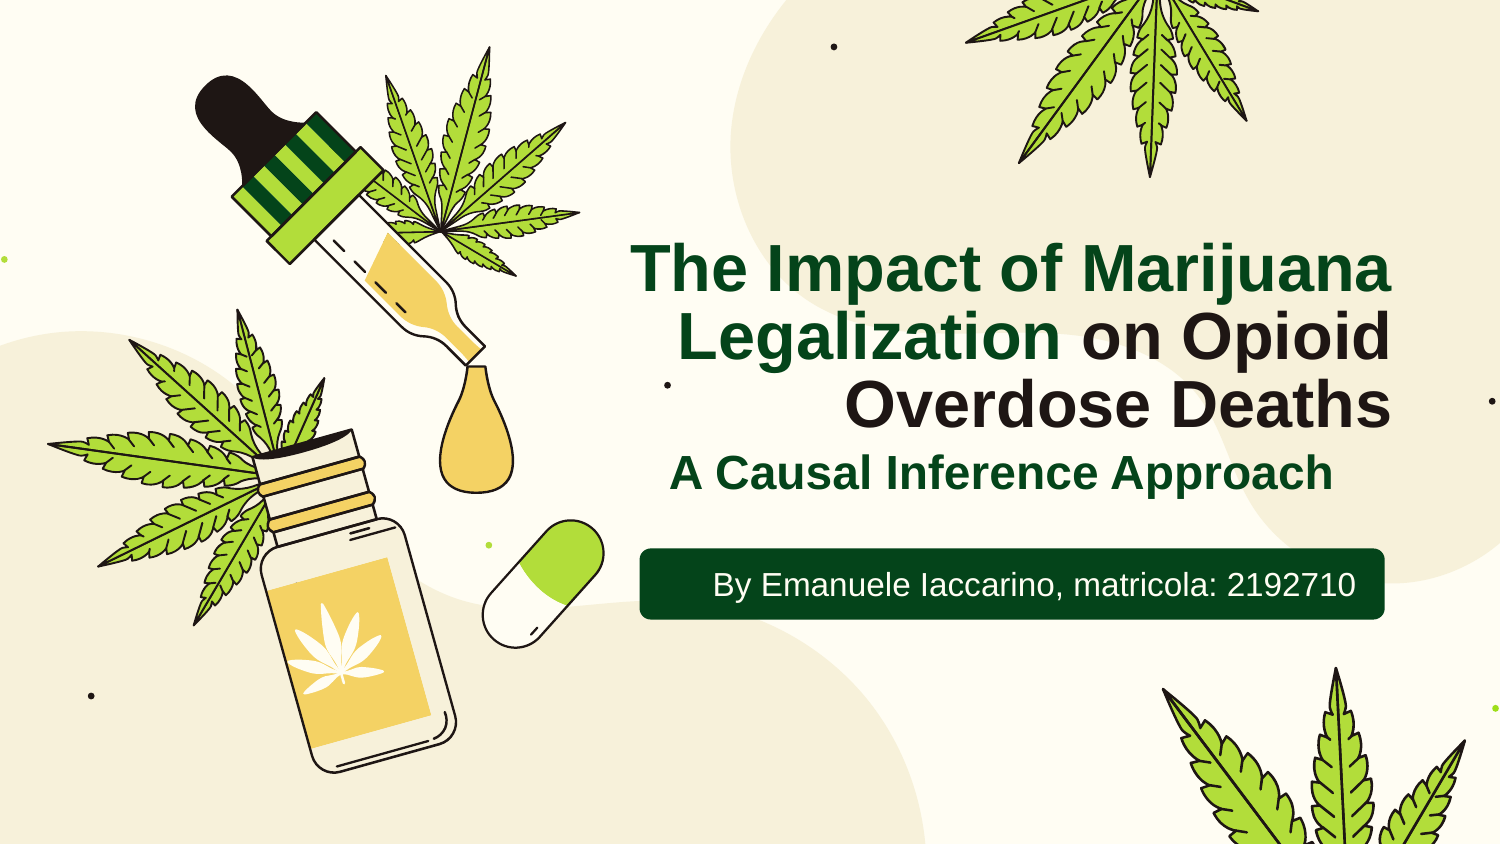

# The Impact of Marijuana Legalization on Opioid Overdose Deaths

A Causal Inference Approach

By Emanuele Iaccarino, matricola: 2192710